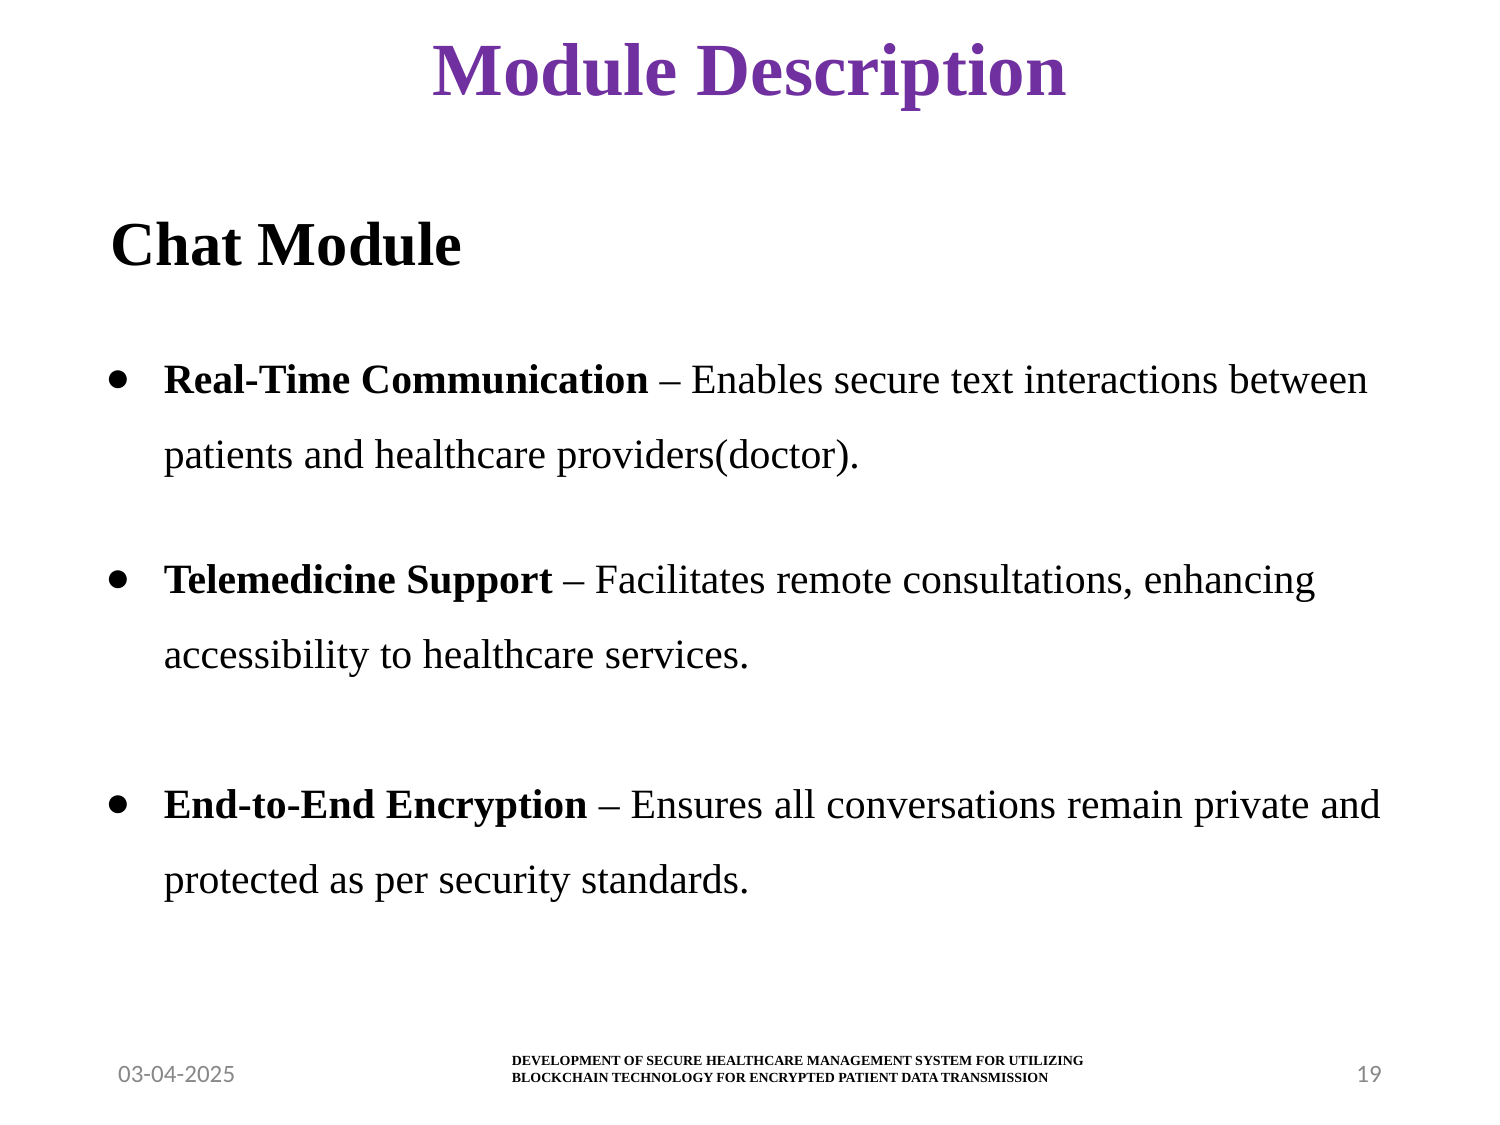

# Module Description
Chat Module
Real-Time Communication – Enables secure text interactions between patients and healthcare providers(doctor).
Telemedicine Support – Facilitates remote consultations, enhancing accessibility to healthcare services.
End-to-End Encryption – Ensures all conversations remain private and protected as per security standards.

DEVELOPMENT OF SECURE HEALTHCARE MANAGEMENT SYSTEM FOR UTILIZING BLOCKCHAIN TECHNOLOGY FOR ENCRYPTED PATIENT DATA TRANSMISSION

03-04-2025
19